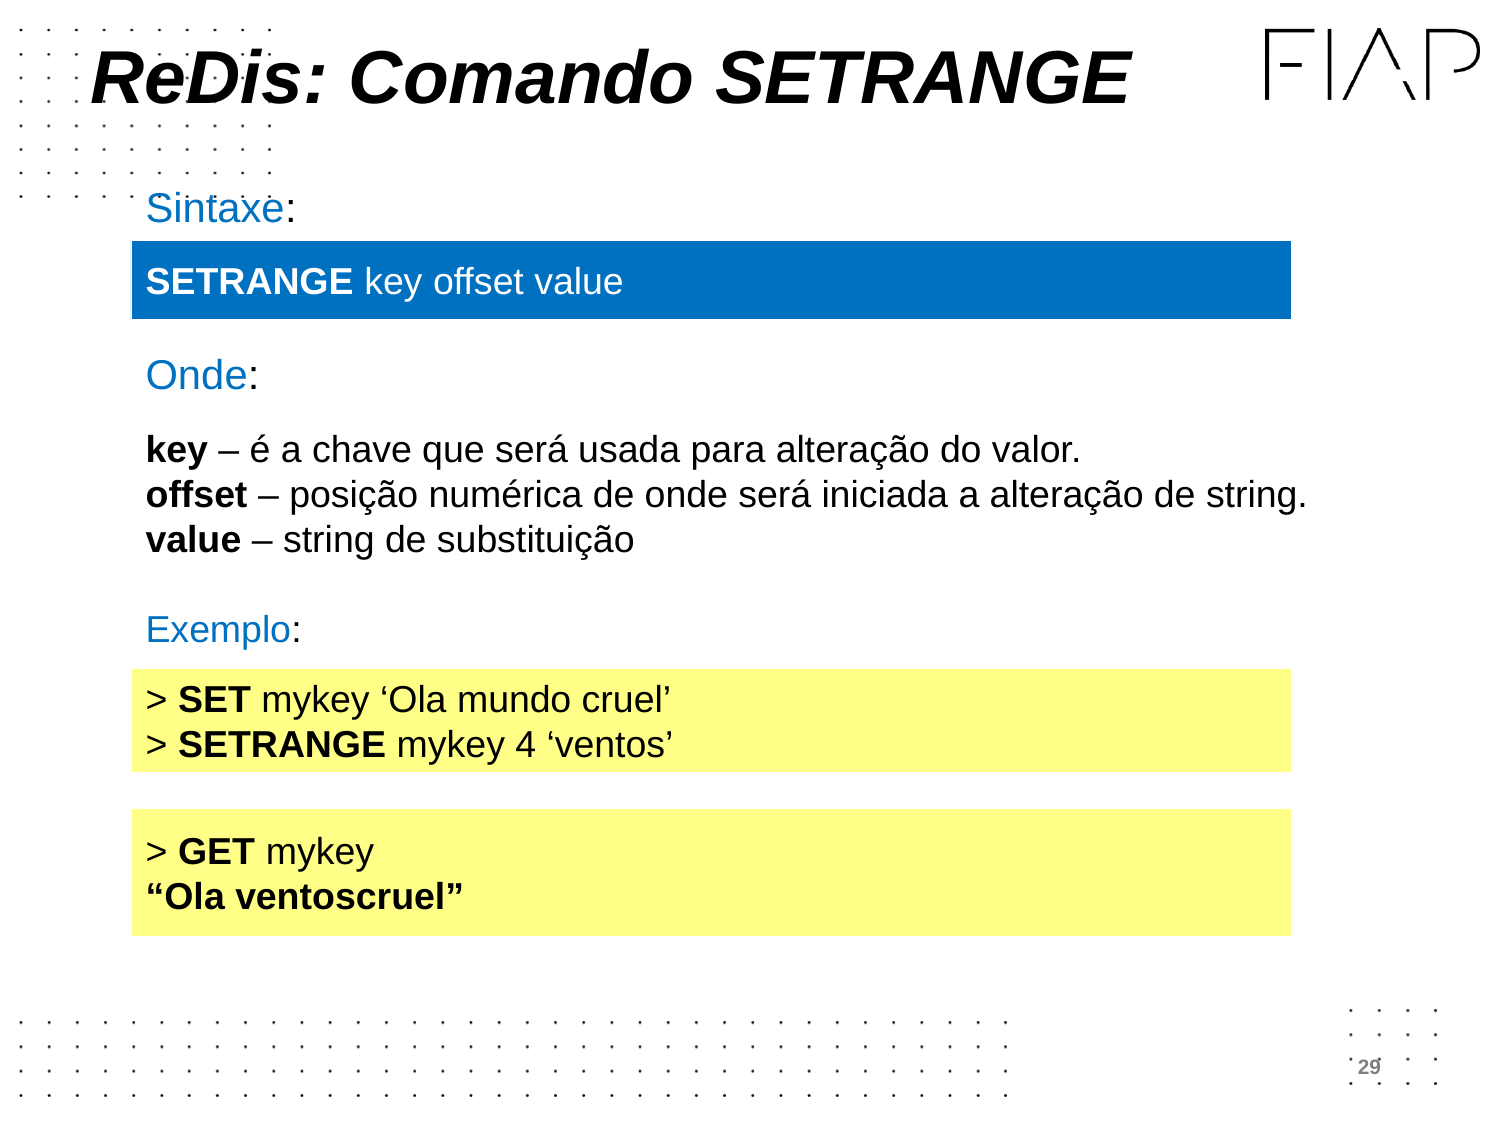

# ReDis: Comando SETRANGE
Sintaxe:

Onde:

key – é a chave que será usada para alteração do valor.
offset – posição numérica de onde será iniciada a alteração de string.
value – string de substituição

Exemplo:
SETRANGE key offset value
> SET mykey ‘Ola mundo cruel’
> SETRANGE mykey 4 ‘ventos’
> GET mykey
“Ola ventoscruel”